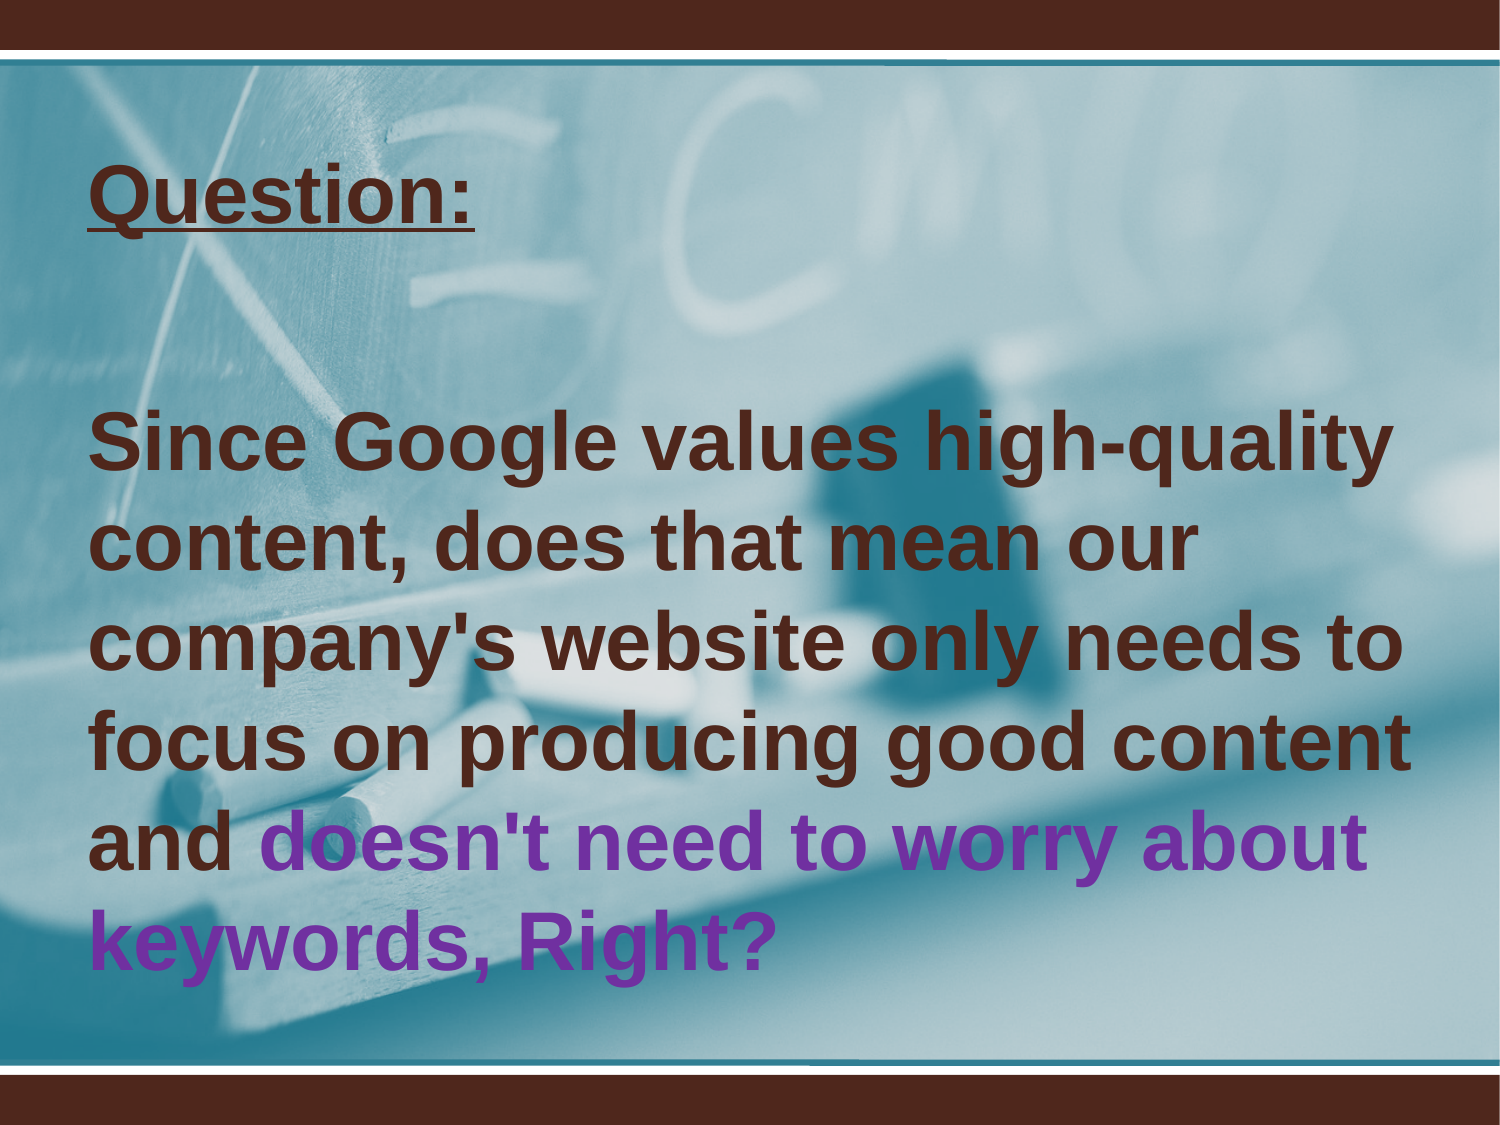

Question:

Since Google values high-quality content, does that mean our company's website only needs to focus on producing good content and doesn't need to worry about keywords, Right?